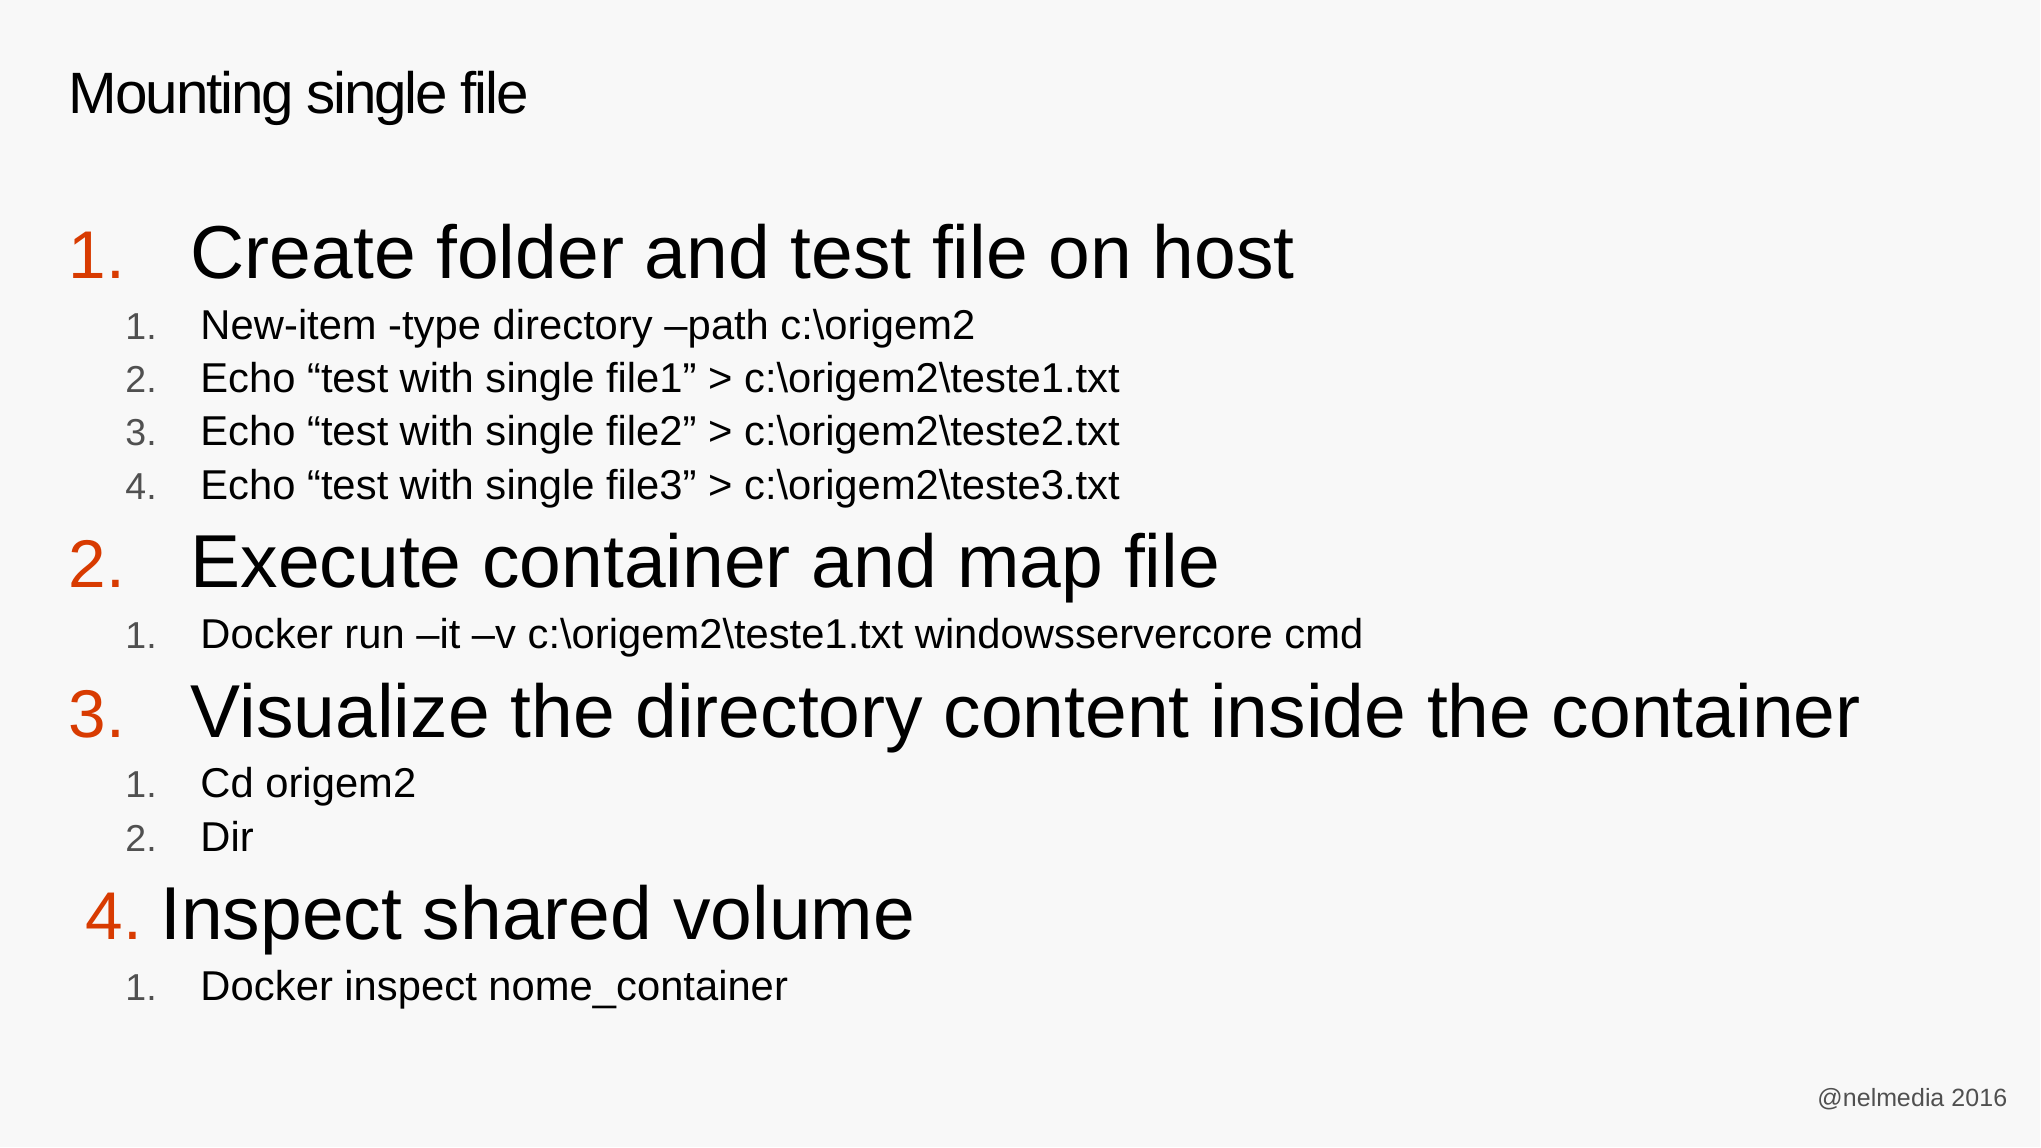

# Mounting single file
Create folder and test file on host
New-item -type directory –path c:\origem2
Echo “test with single file1” > c:\origem2\teste1.txt
Echo “test with single file2” > c:\origem2\teste2.txt
Echo “test with single file3” > c:\origem2\teste3.txt
Execute container and map file
Docker run –it –v c:\origem2\teste1.txt windowsservercore cmd
Visualize the directory content inside the container
Cd origem2
Dir
Inspect shared volume
Docker inspect nome_container